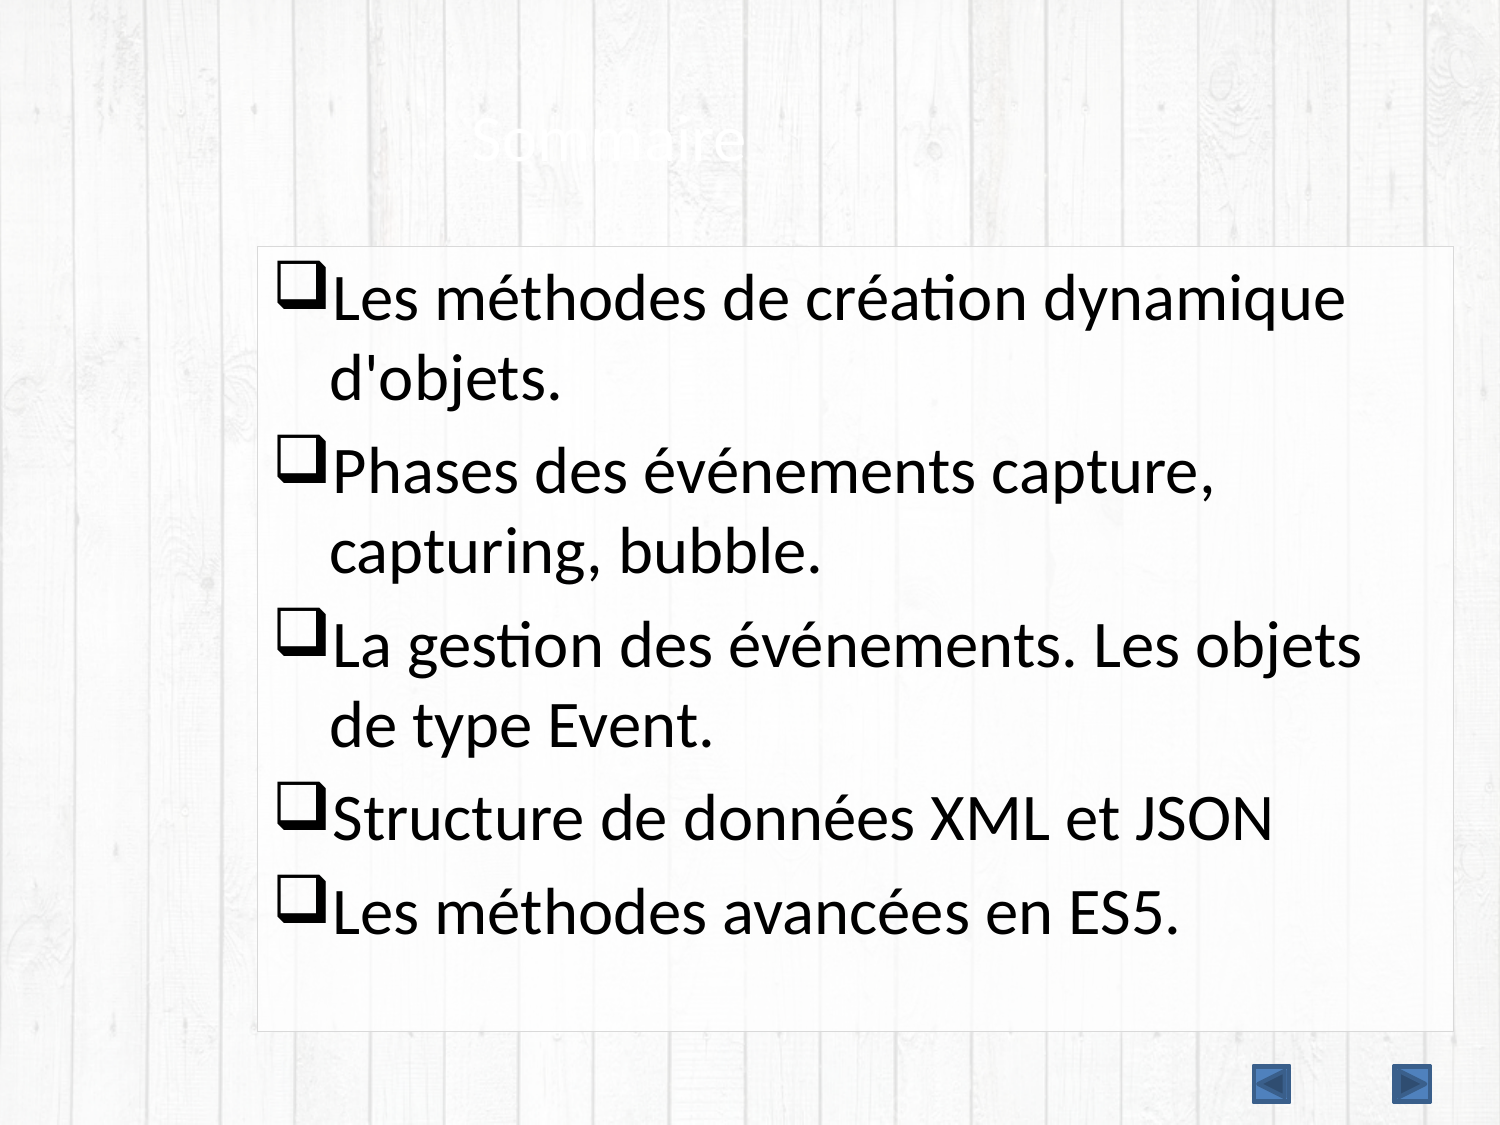

# Sommaire
Les méthodes de création dynamique d'objets.
Phases des événements capture, capturing, bubble.
La gestion des événements. Les objets de type Event.
Structure de données XML et JSON
Les méthodes avancées en ES5.